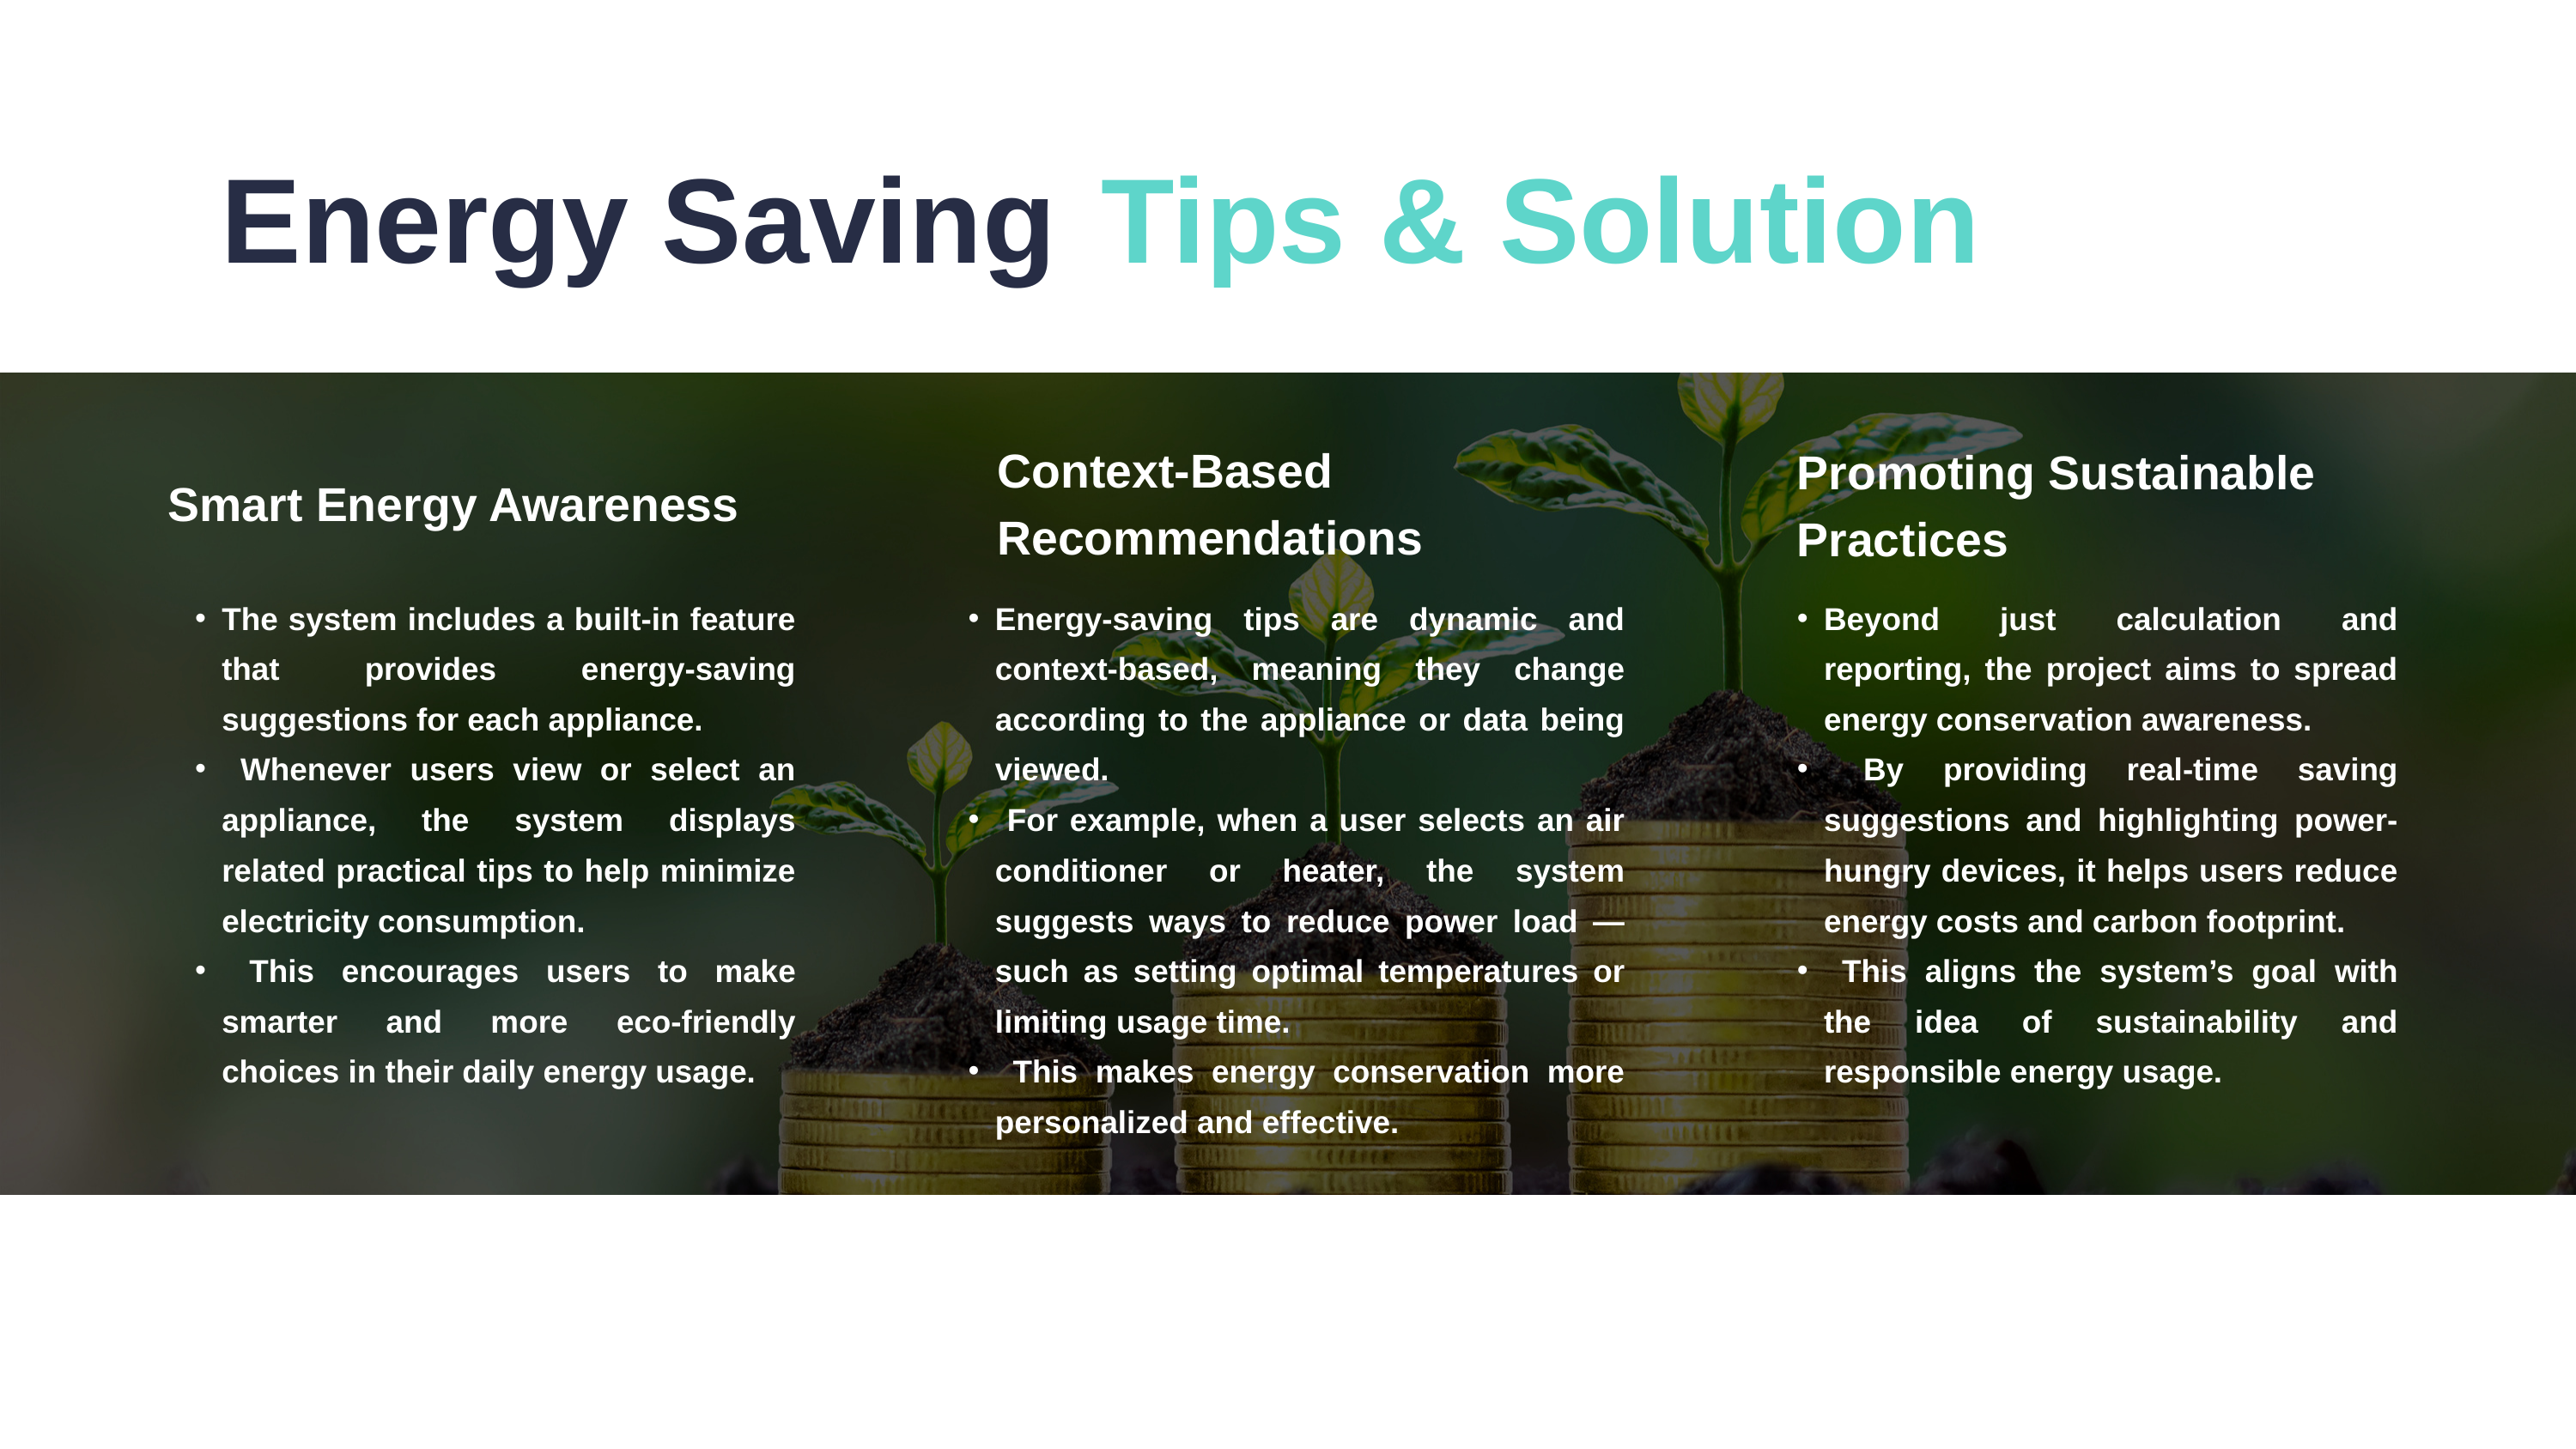

Energy Saving
Tips & Solution
Context-Based Recommendations
Promoting Sustainable Practices
Smart Energy Awareness
The system includes a built-in feature that provides energy-saving suggestions for each appliance.
 Whenever users view or select an appliance, the system displays related practical tips to help minimize electricity consumption.
 This encourages users to make smarter and more eco-friendly choices in their daily energy usage.
Energy-saving tips are dynamic and context-based, meaning they change according to the appliance or data being viewed.
 For example, when a user selects an air conditioner or heater, the system suggests ways to reduce power load — such as setting optimal temperatures or limiting usage time.
 This makes energy conservation more personalized and effective.
Beyond just calculation and reporting, the project aims to spread energy conservation awareness.
 By providing real-time saving suggestions and highlighting power-hungry devices, it helps users reduce energy costs and carbon footprint.
 This aligns the system’s goal with the idea of sustainability and responsible energy usage.